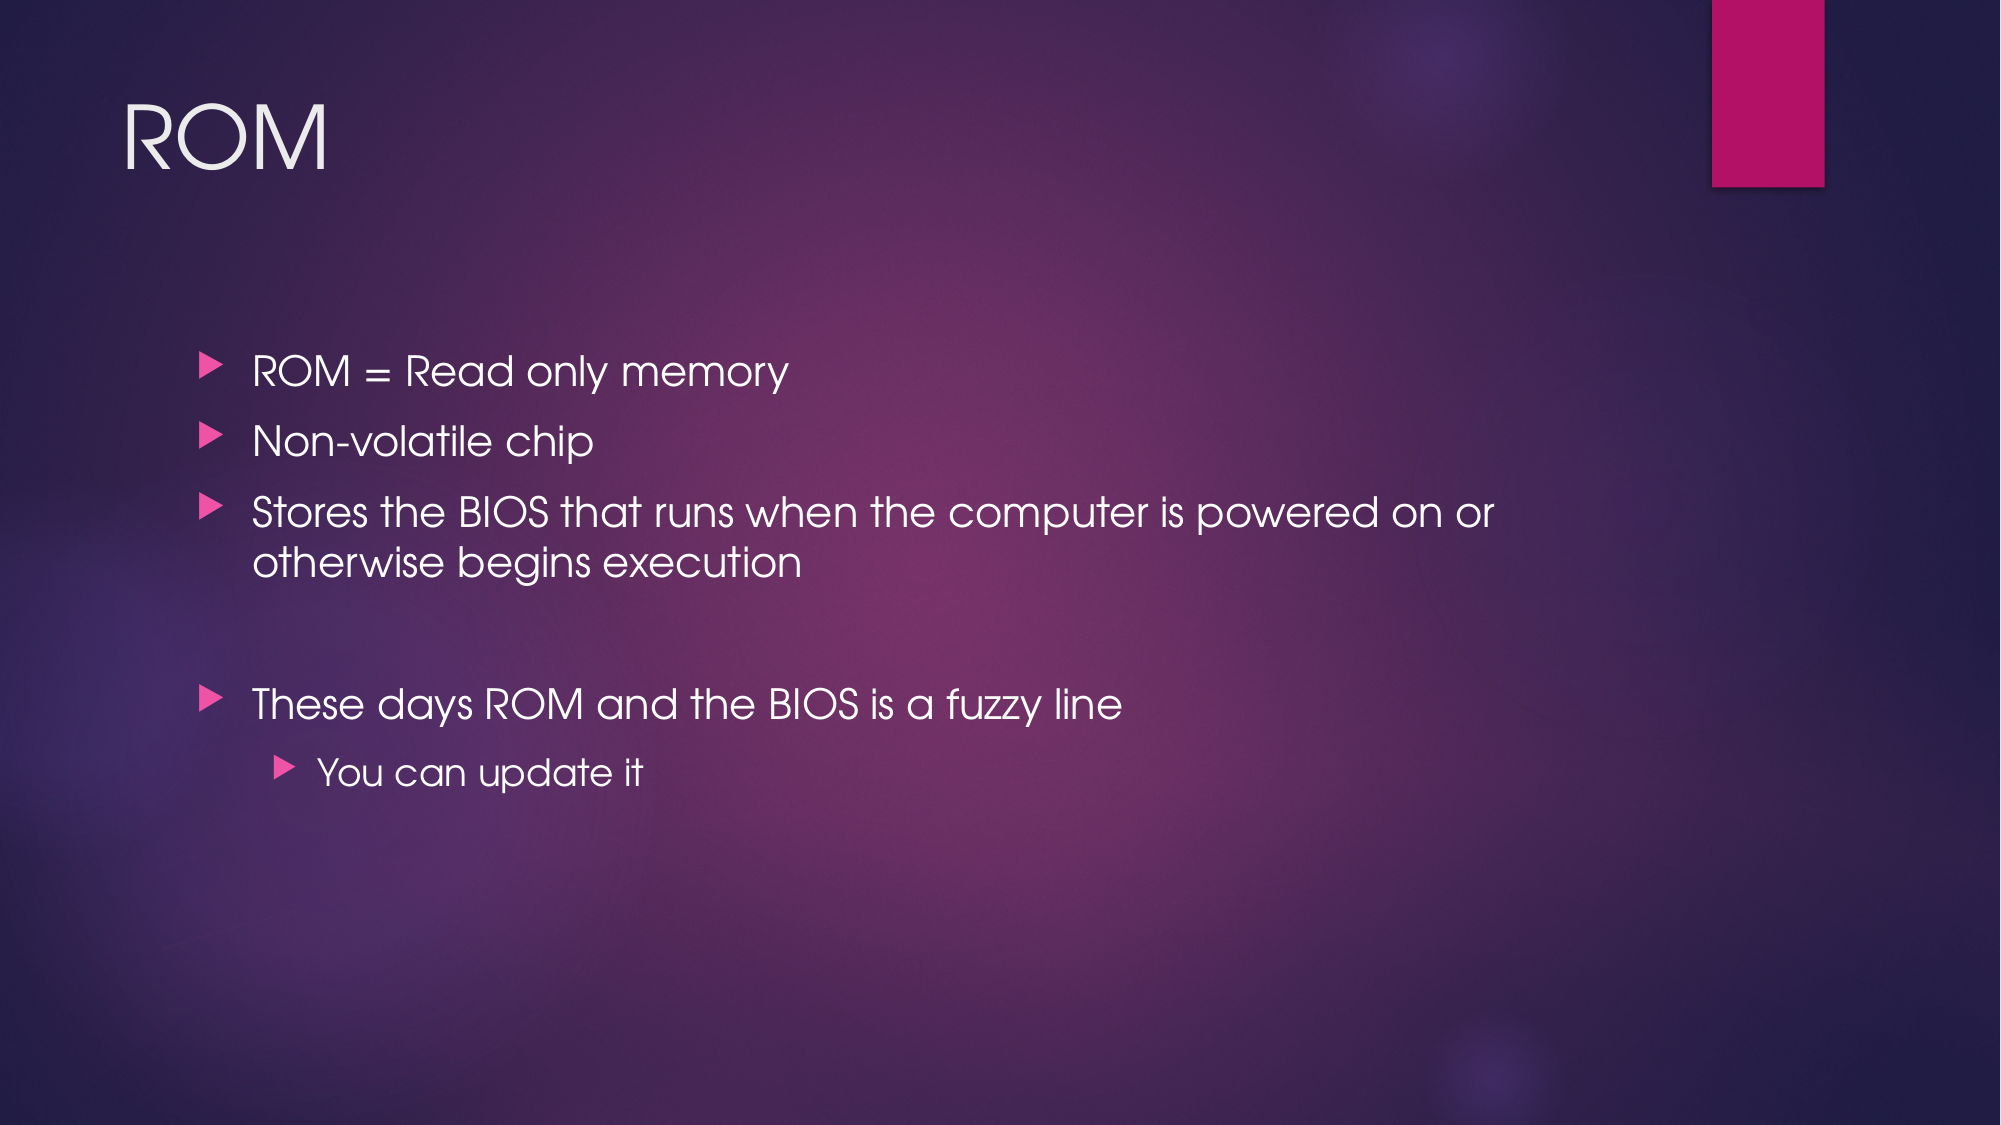

# ROM
ROM = Read only memory
Non-volatile chip
Stores the BIOS that runs when the computer is powered on or otherwise begins execution

These days ROM and the BIOS is a fuzzy line
You can update it